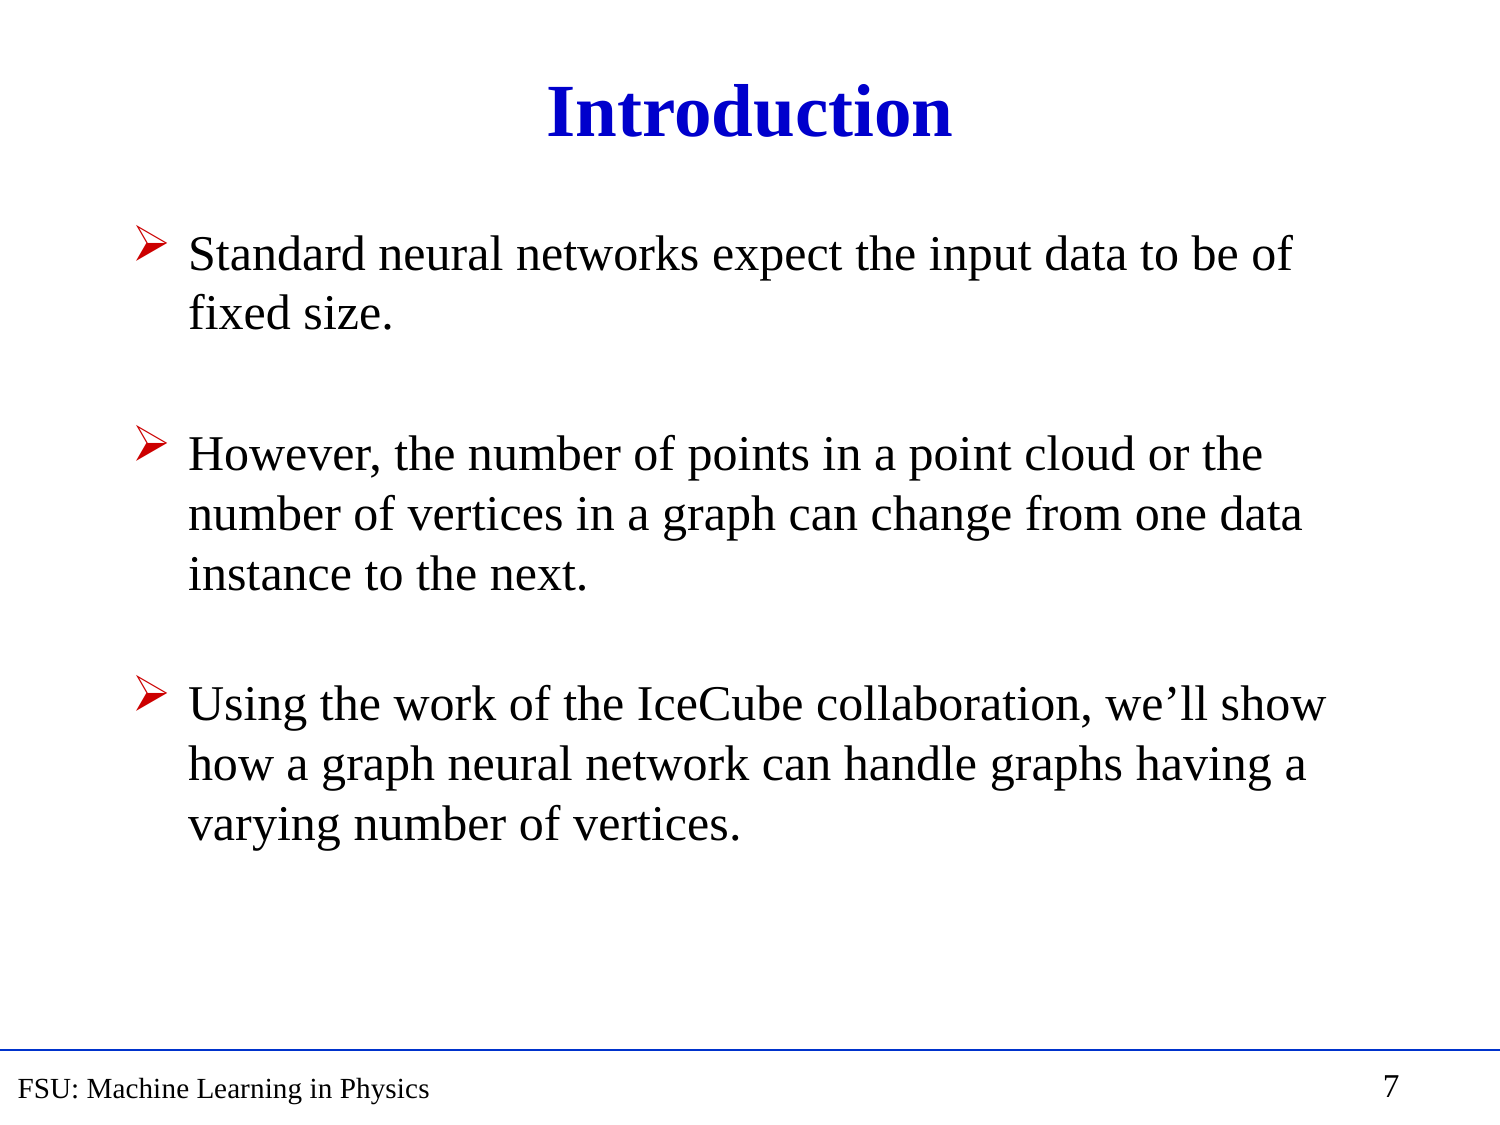

# Introduction
Standard neural networks expect the input data to be of fixed size.

However, the number of points in a point cloud or the number of vertices in a graph can change from one data instance to the next.
Using the work of the IceCube collaboration, we’ll show how a graph neural network can handle graphs having a varying number of vertices.